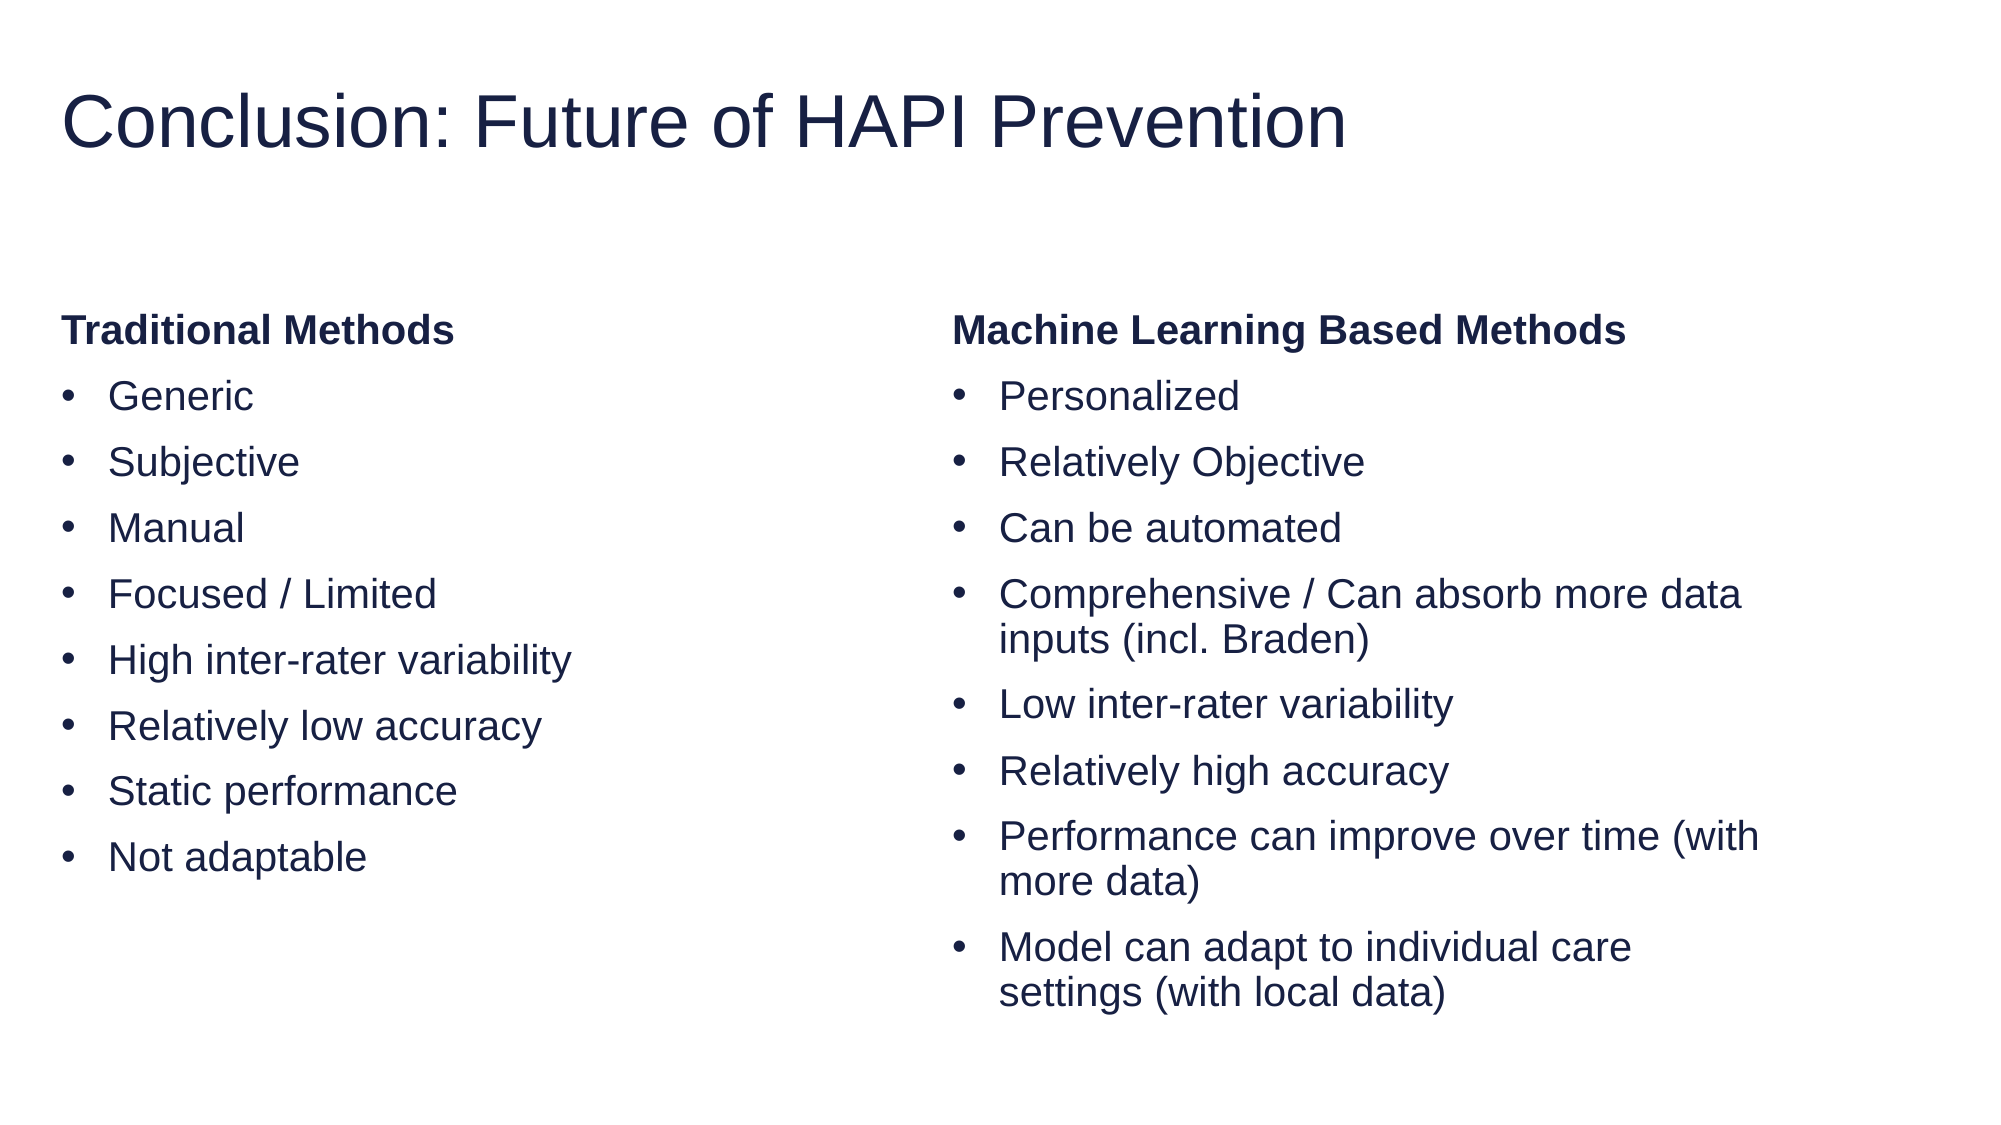

# Conclusion: Future of HAPI Prevention
Machine Learning Based Methods
Personalized
Relatively Objective
Can be automated
Comprehensive / Can absorb more data inputs (incl. Braden)
Low inter-rater variability
Relatively high accuracy
Performance can improve over time (with more data)
Model can adapt to individual care settings (with local data)

Traditional Methods
Generic
Subjective
Manual
Focused / Limited
High inter-rater variability
Relatively low accuracy
Static performance
Not adaptable